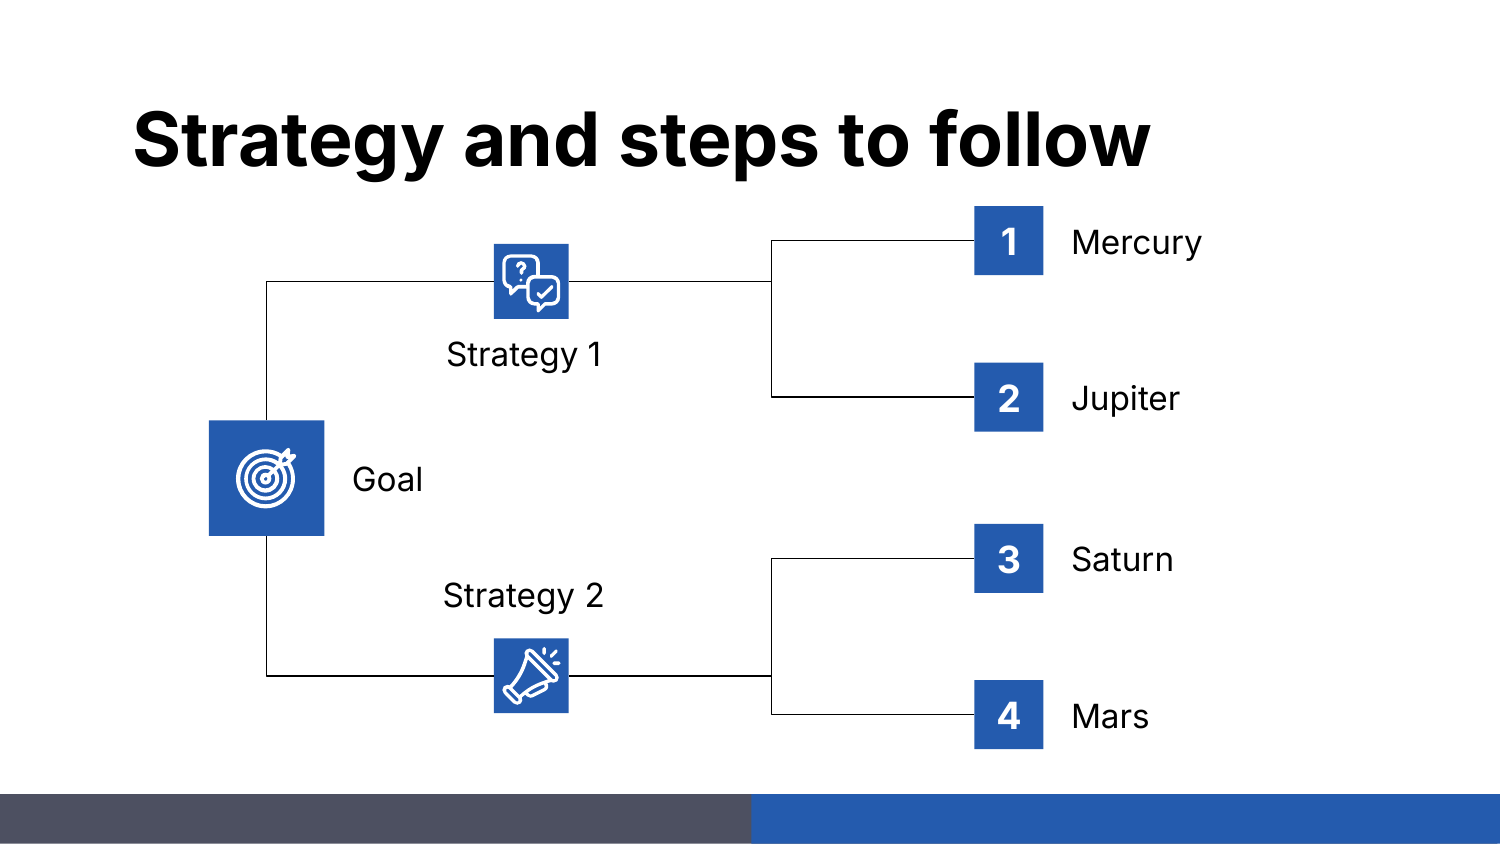

# Strategy and steps to follow
Mercury
1

Strategy 1
Jupiter
2

Goal

Saturn
3
Strategy 2

Mars
4